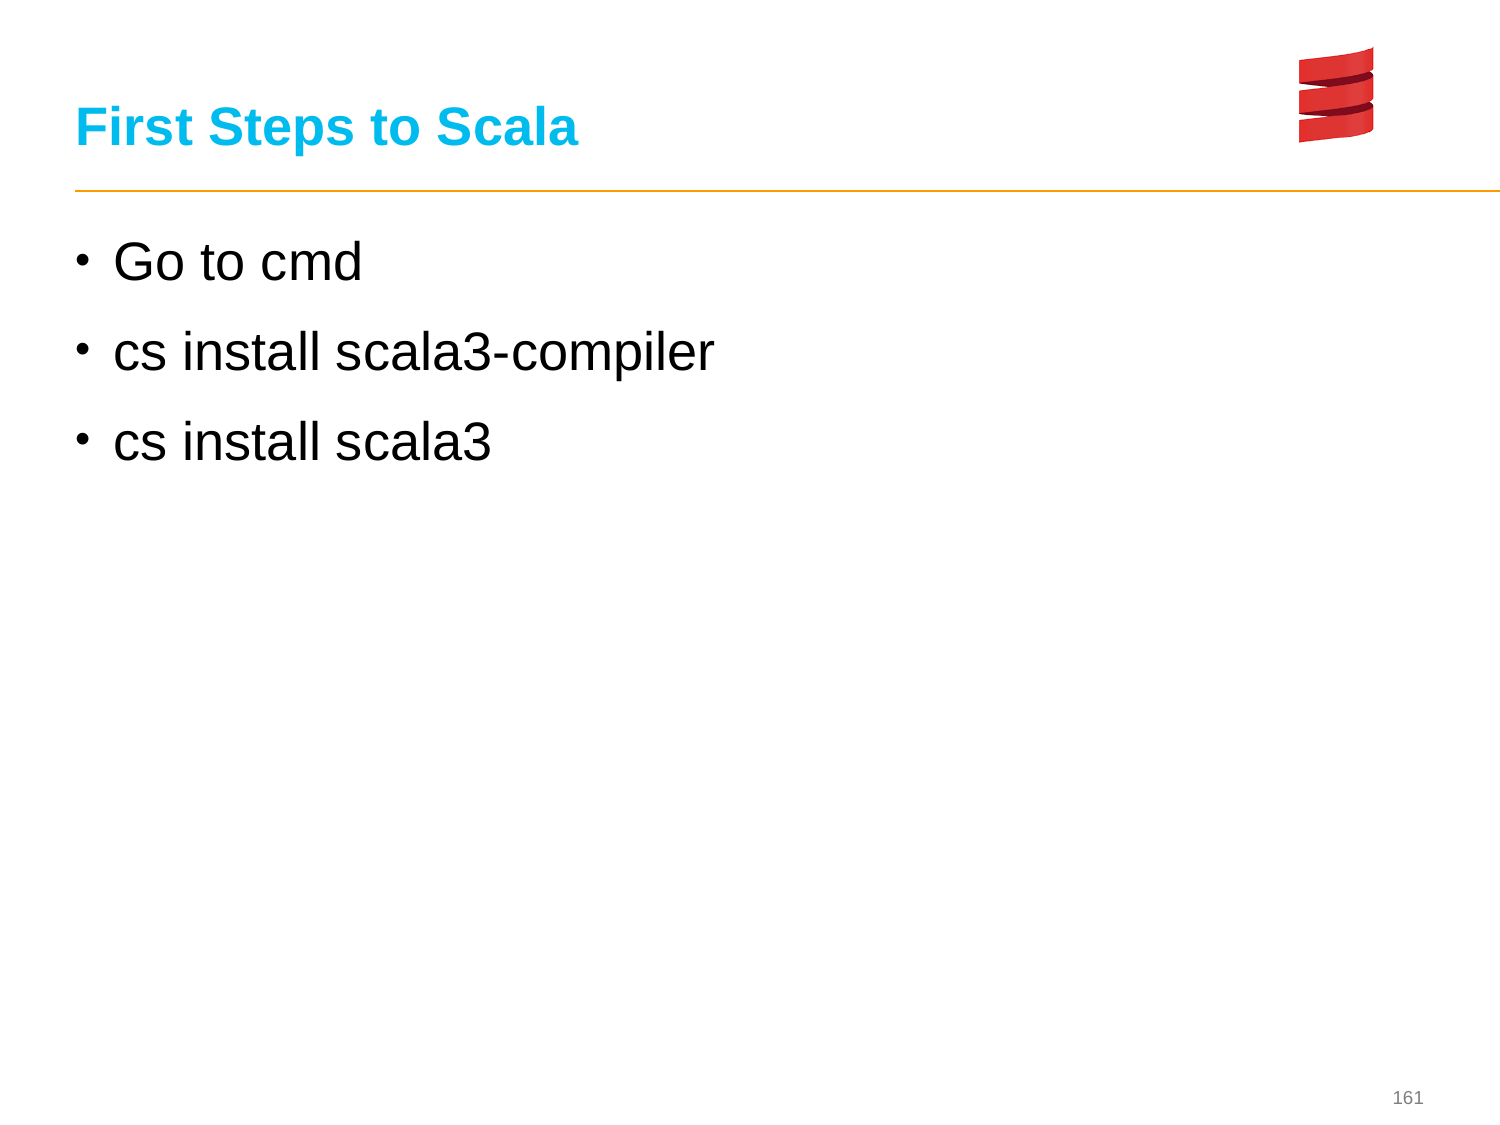

# First Steps to Scala
Go to cmd
cs install scala3-compiler
cs install scala3